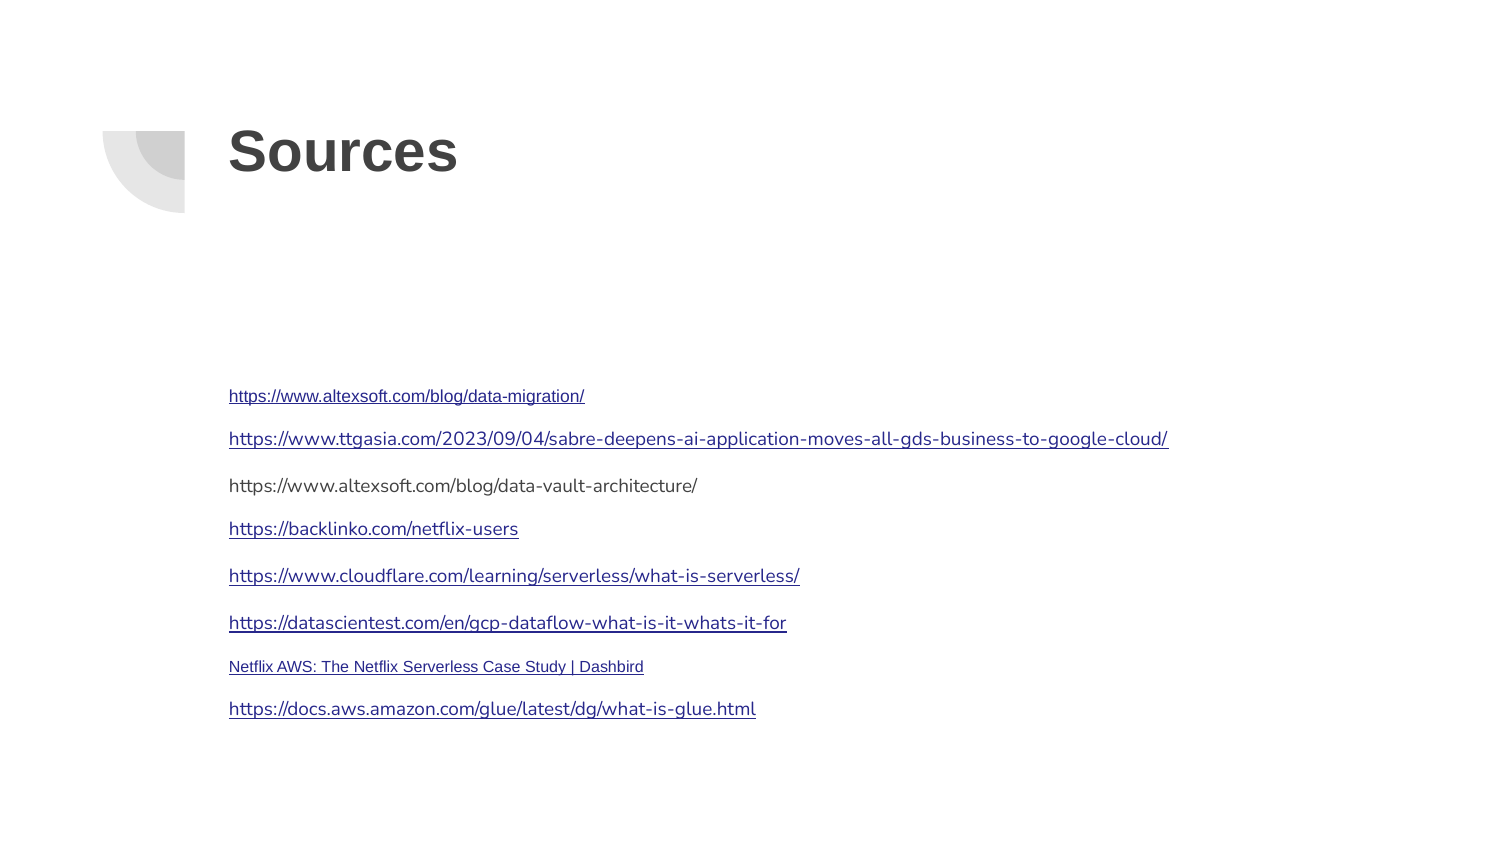

# Sources

https://www.altexsoft.com/blog/data-migration/
https://www.ttgasia.com/2023/09/04/sabre-deepens-ai-application-moves-all-gds-business-to-google-cloud/
https://www.altexsoft.com/blog/data-vault-architecture/
https://backlinko.com/netflix-users
https://www.cloudflare.com/learning/serverless/what-is-serverless/
https://datascientest.com/en/gcp-dataflow-what-is-it-whats-it-for
Netflix AWS: The Netflix Serverless Case Study | Dashbird
https://docs.aws.amazon.com/glue/latest/dg/what-is-glue.html